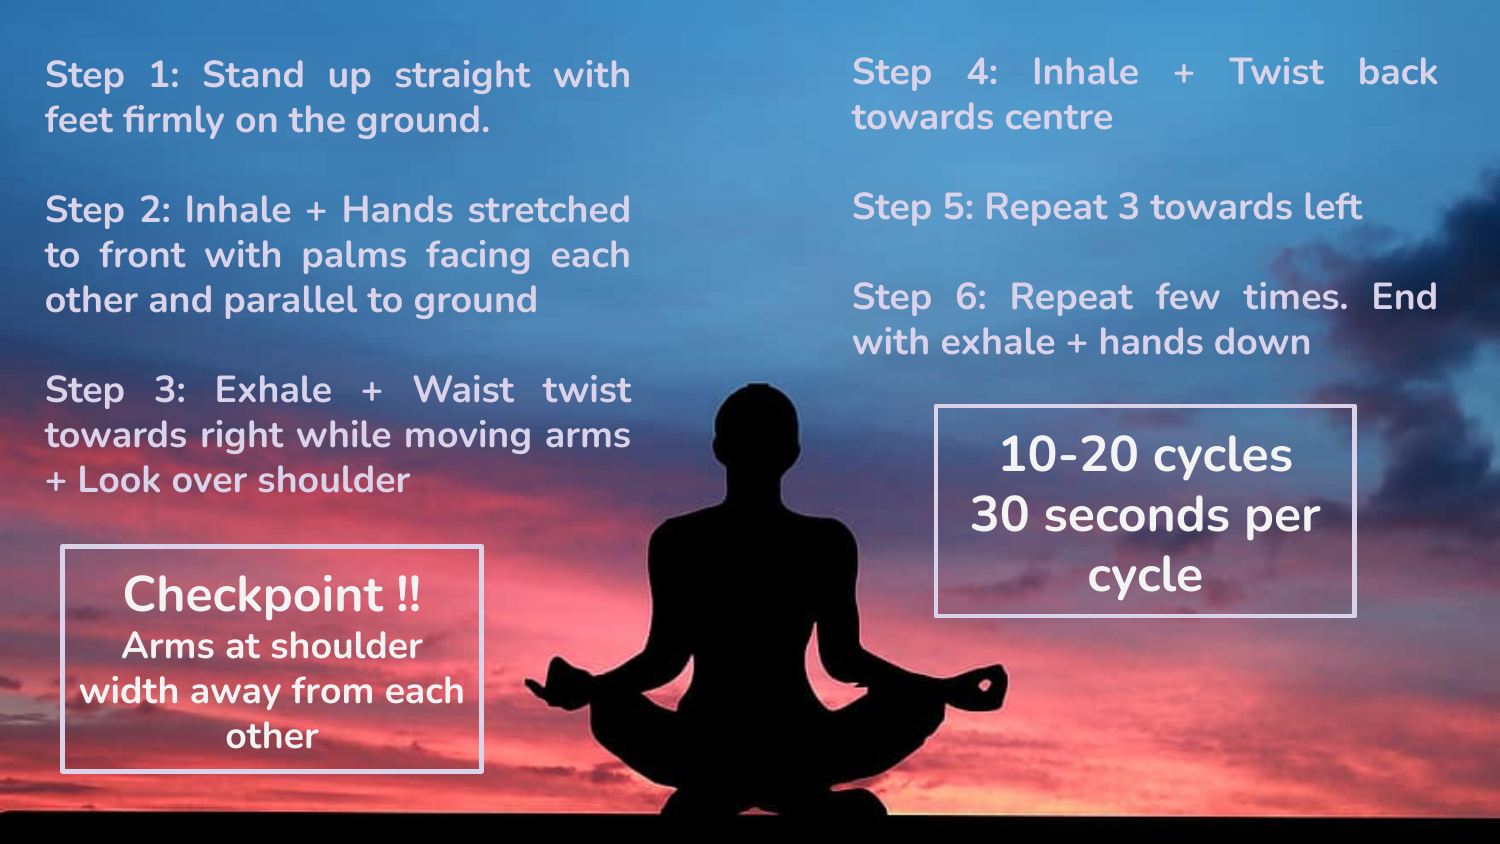

Step 4: Inhale + Twist back towards centre

Step 5: Repeat 3 towards left

Step 6: Repeat few times. End with exhale + hands down
Step 1: Stand up straight with feet firmly on the ground.

Step 2: Inhale + Hands stretched to front with palms facing each other and parallel to ground

Step 3: Exhale + Waist twist towards right while moving arms + Look over shoulder
10-20 cycles
30 seconds per cycle
Checkpoint !!
Arms at shoulder width away from each other